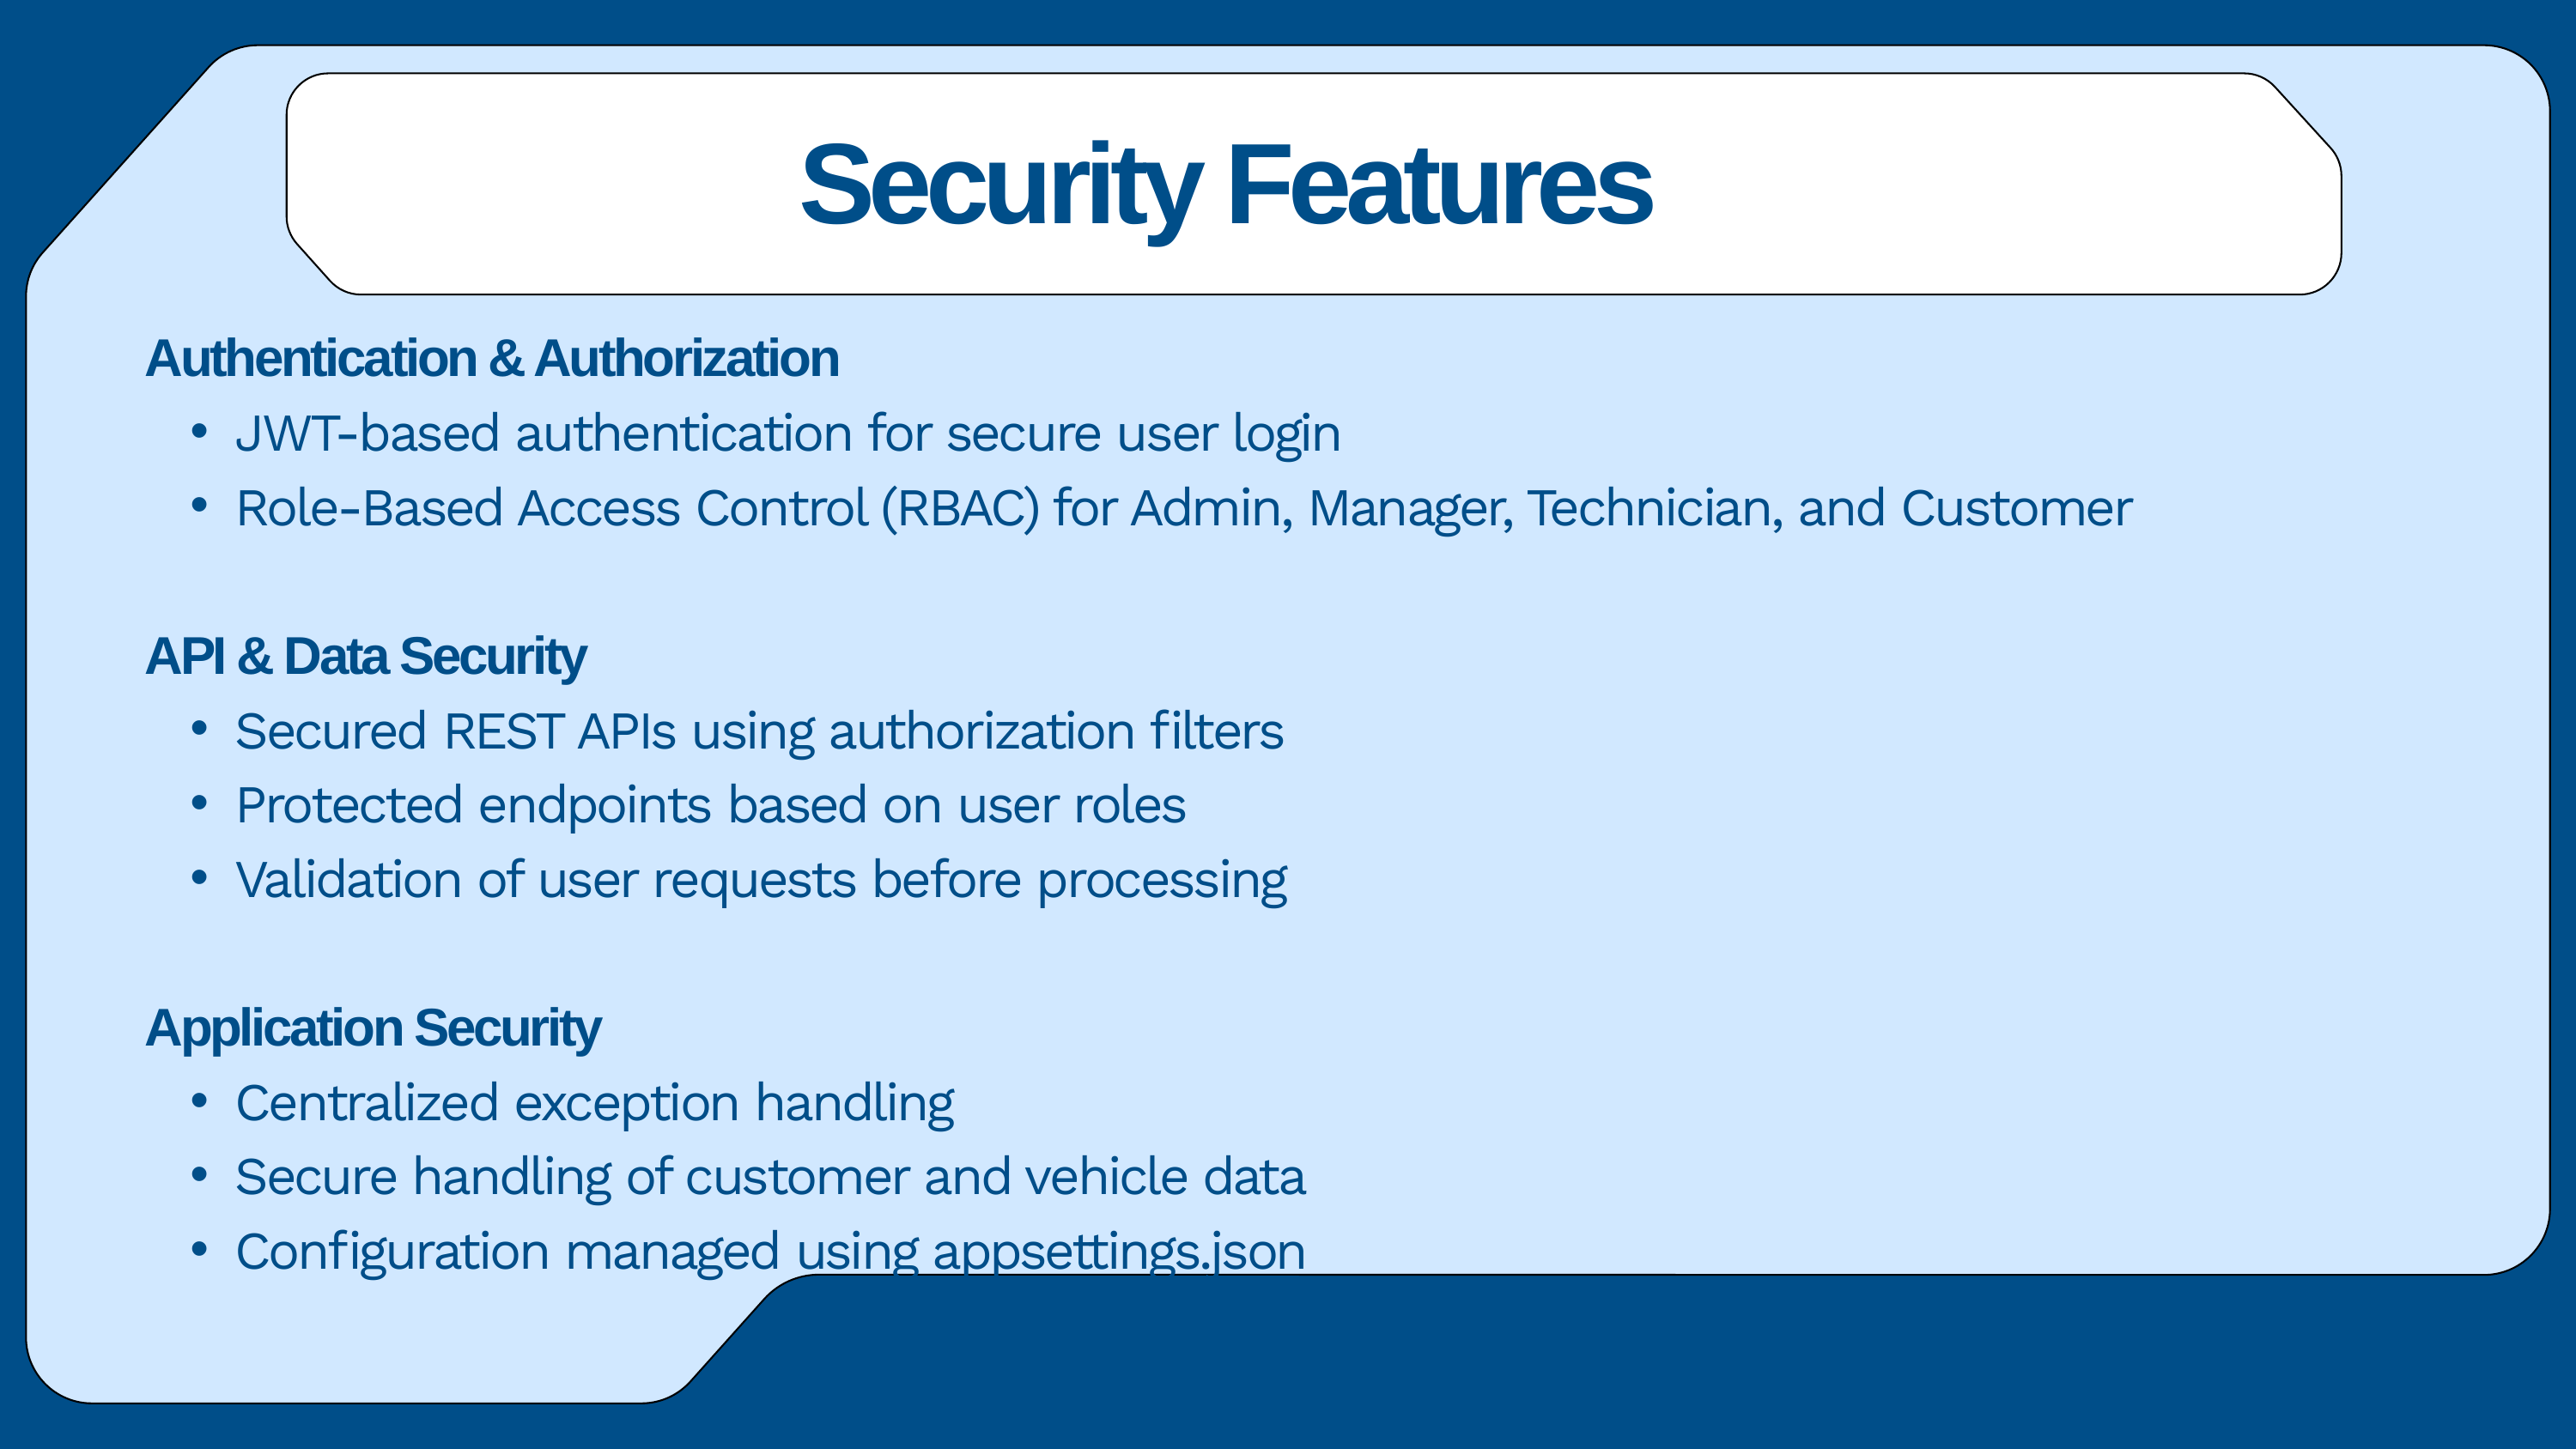

Security Features
Authentication & Authorization
JWT-based authentication for secure user login
Role-Based Access Control (RBAC) for Admin, Manager, Technician, and Customer

API & Data Security
Secured REST APIs using authorization filters
Protected endpoints based on user roles
Validation of user requests before processing

Application Security
Centralized exception handling
Secure handling of customer and vehicle data
Configuration managed using appsettings.json